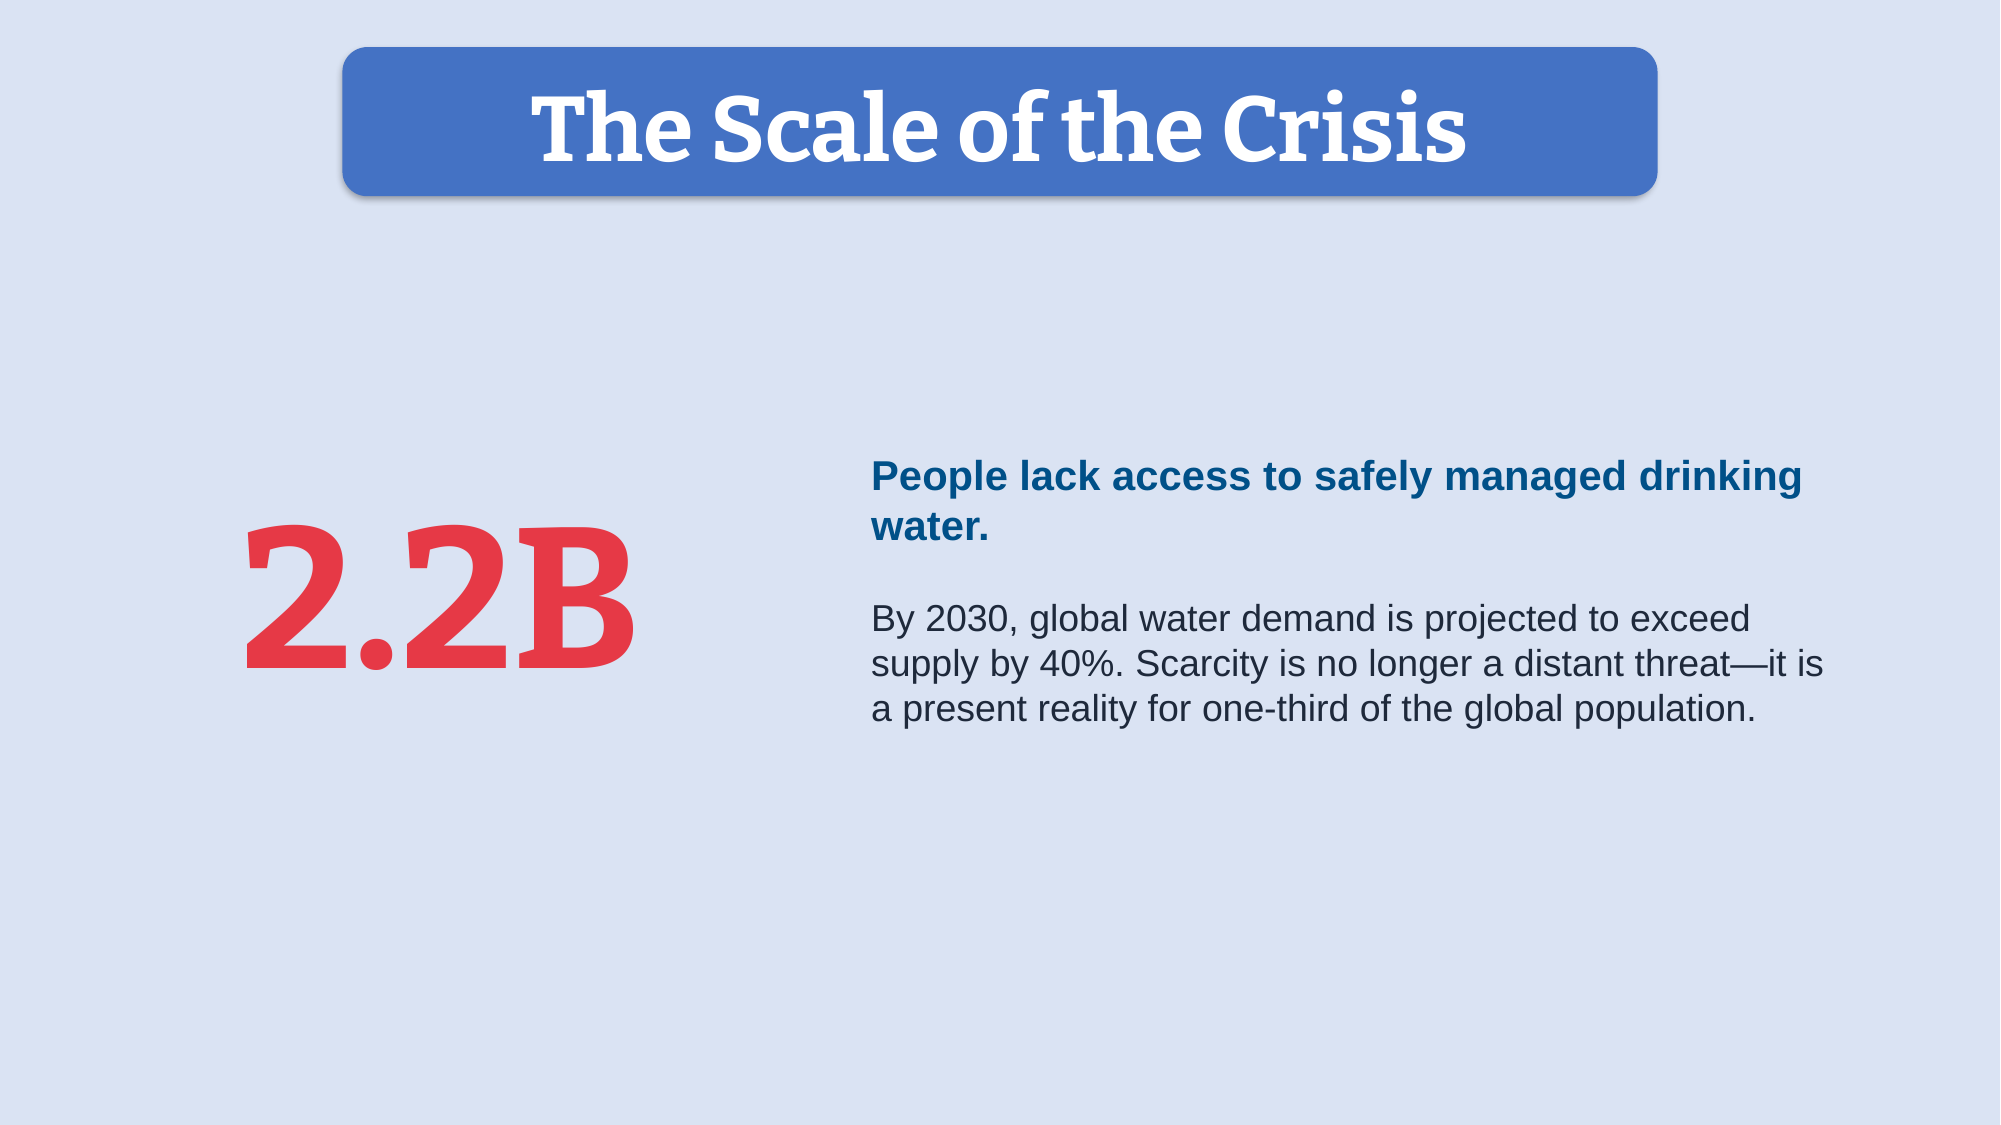

The Scale of the Crisis
People lack access to safely managed drinking water.

By 2030, global water demand is projected to exceed supply by 40%. Scarcity is no longer a distant threat—it is a present reality for one-third of the global population.

2.2B